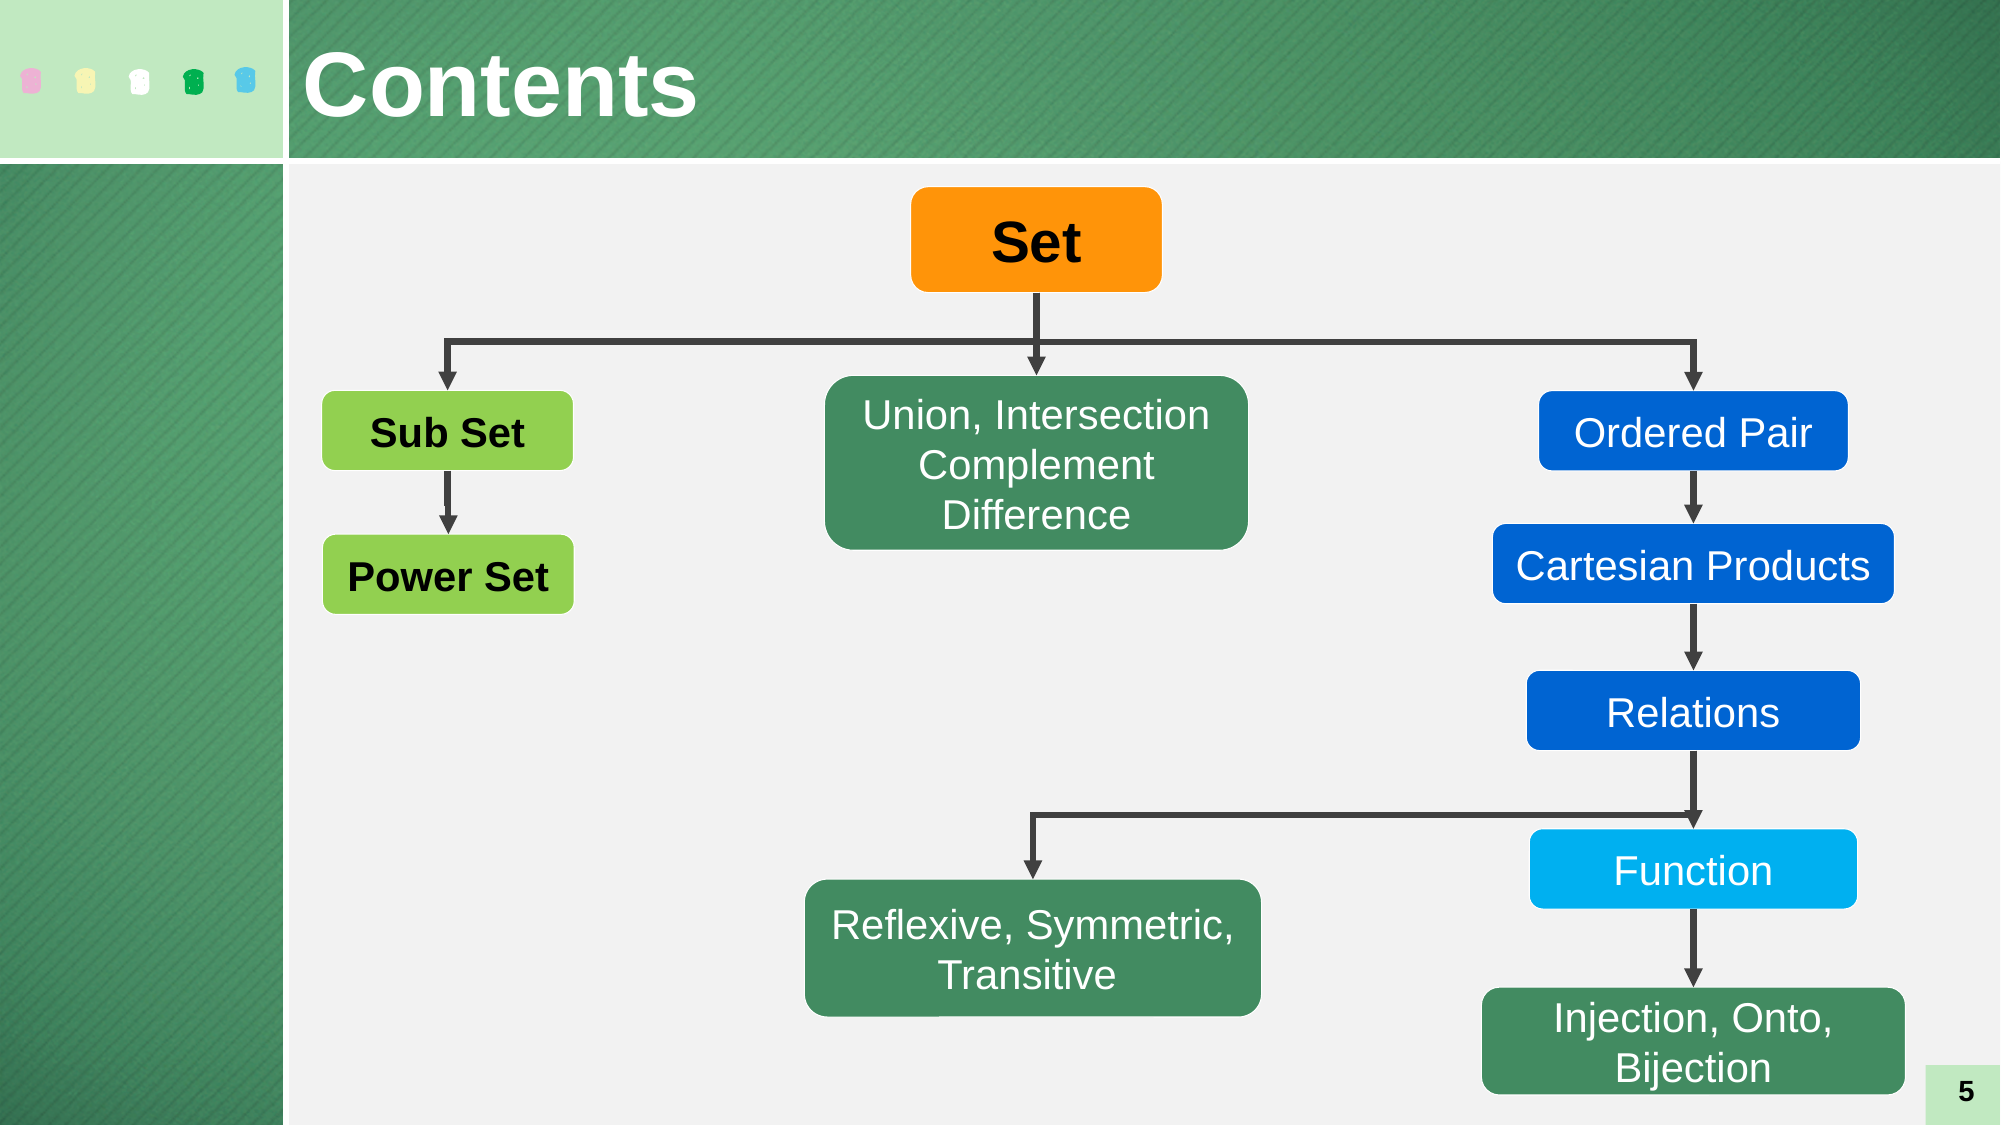

Contents

Set
Union, Intersection
Complement Difference
Sub Set
Ordered Pair
Cartesian Products
Power Set
Relations
Function
Reflexive, Symmetric, Transitive
Injection, Onto, Bijection
5